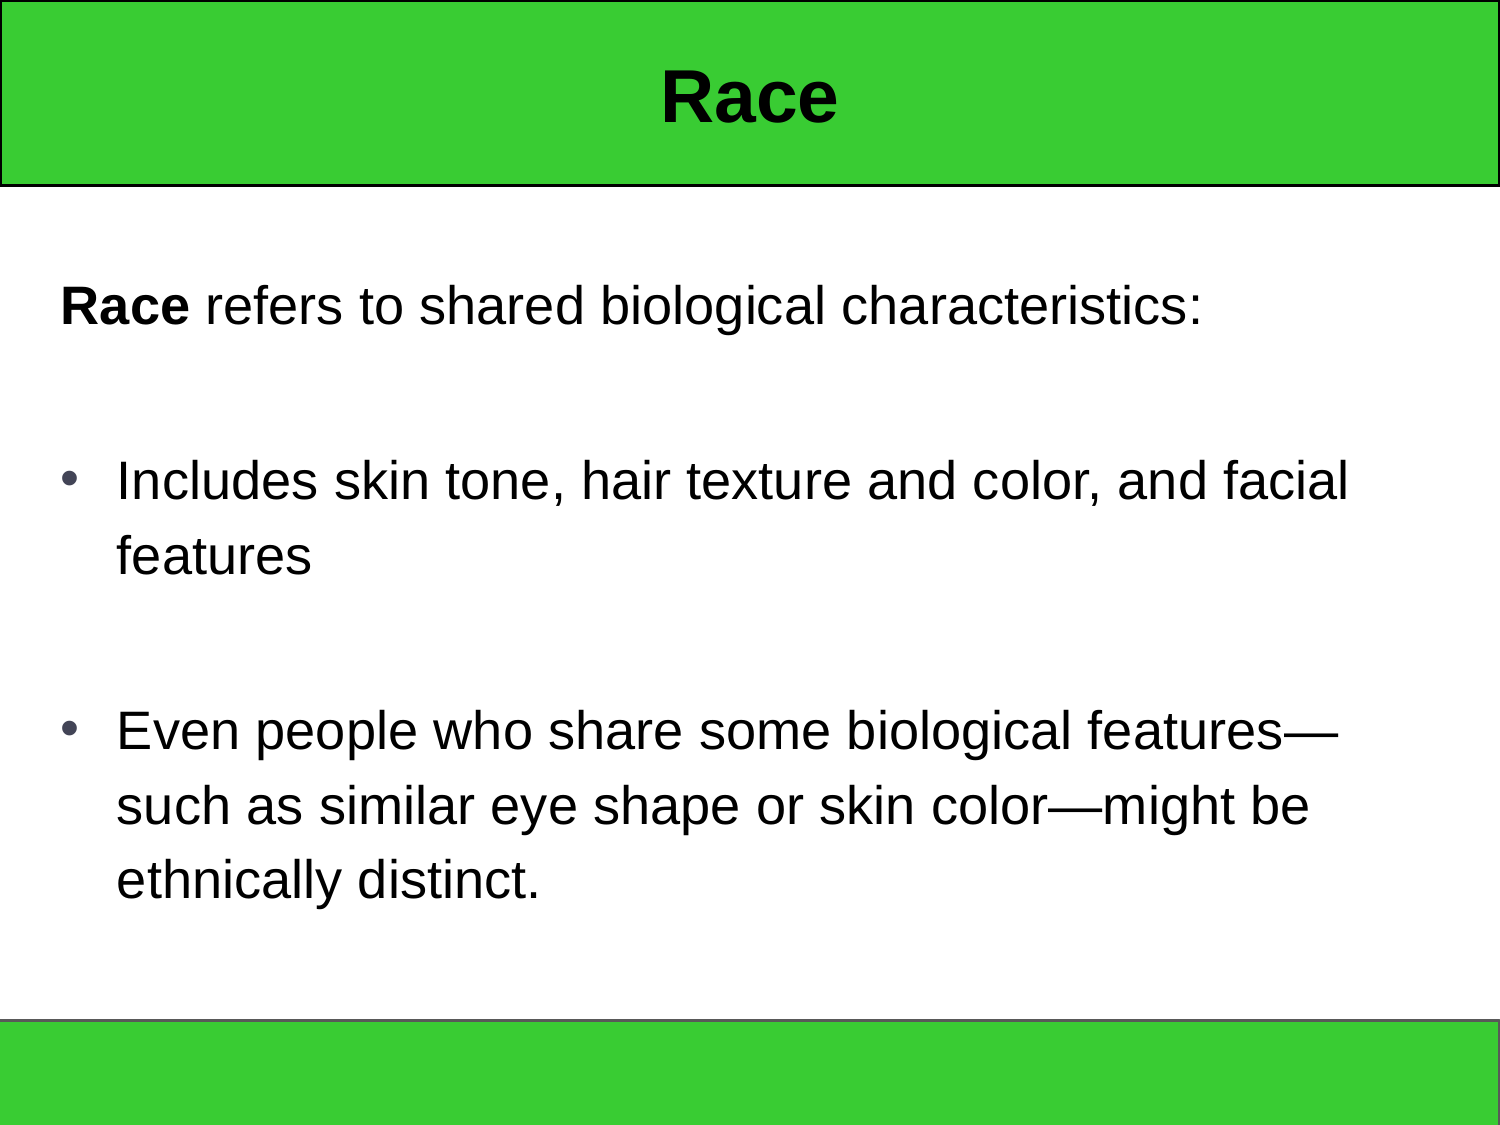

# Race
Race refers to shared biological characteristics:

Includes skin tone, hair texture and color, and facial features

Even people who share some biological features—such as similar eye shape or skin color—might be ethnically distinct.